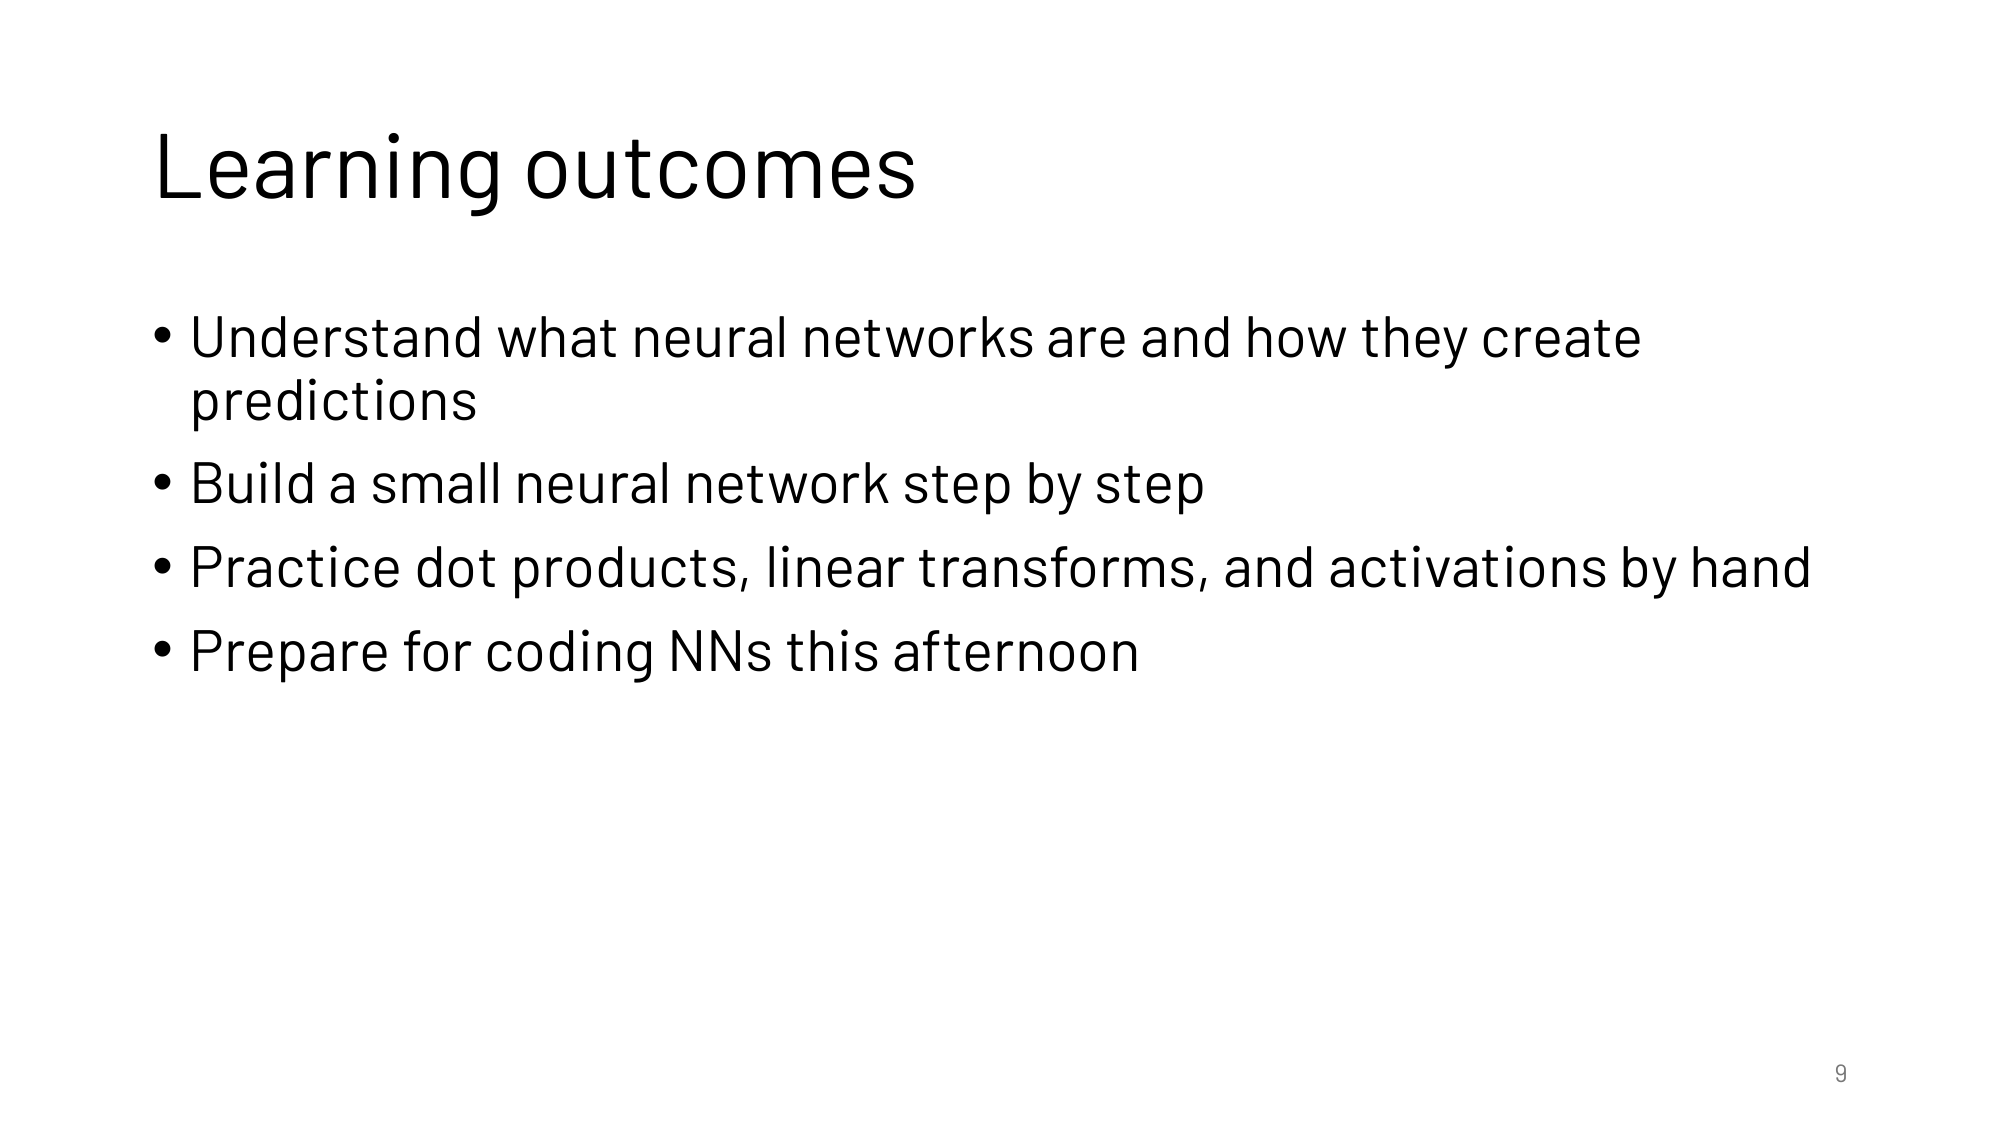

# Learning outcomes
Understand what neural networks are and how they create predictions
Build a small neural network step by step
Practice dot products, linear transforms, and activations by hand
Prepare for coding NNs this afternoon
9